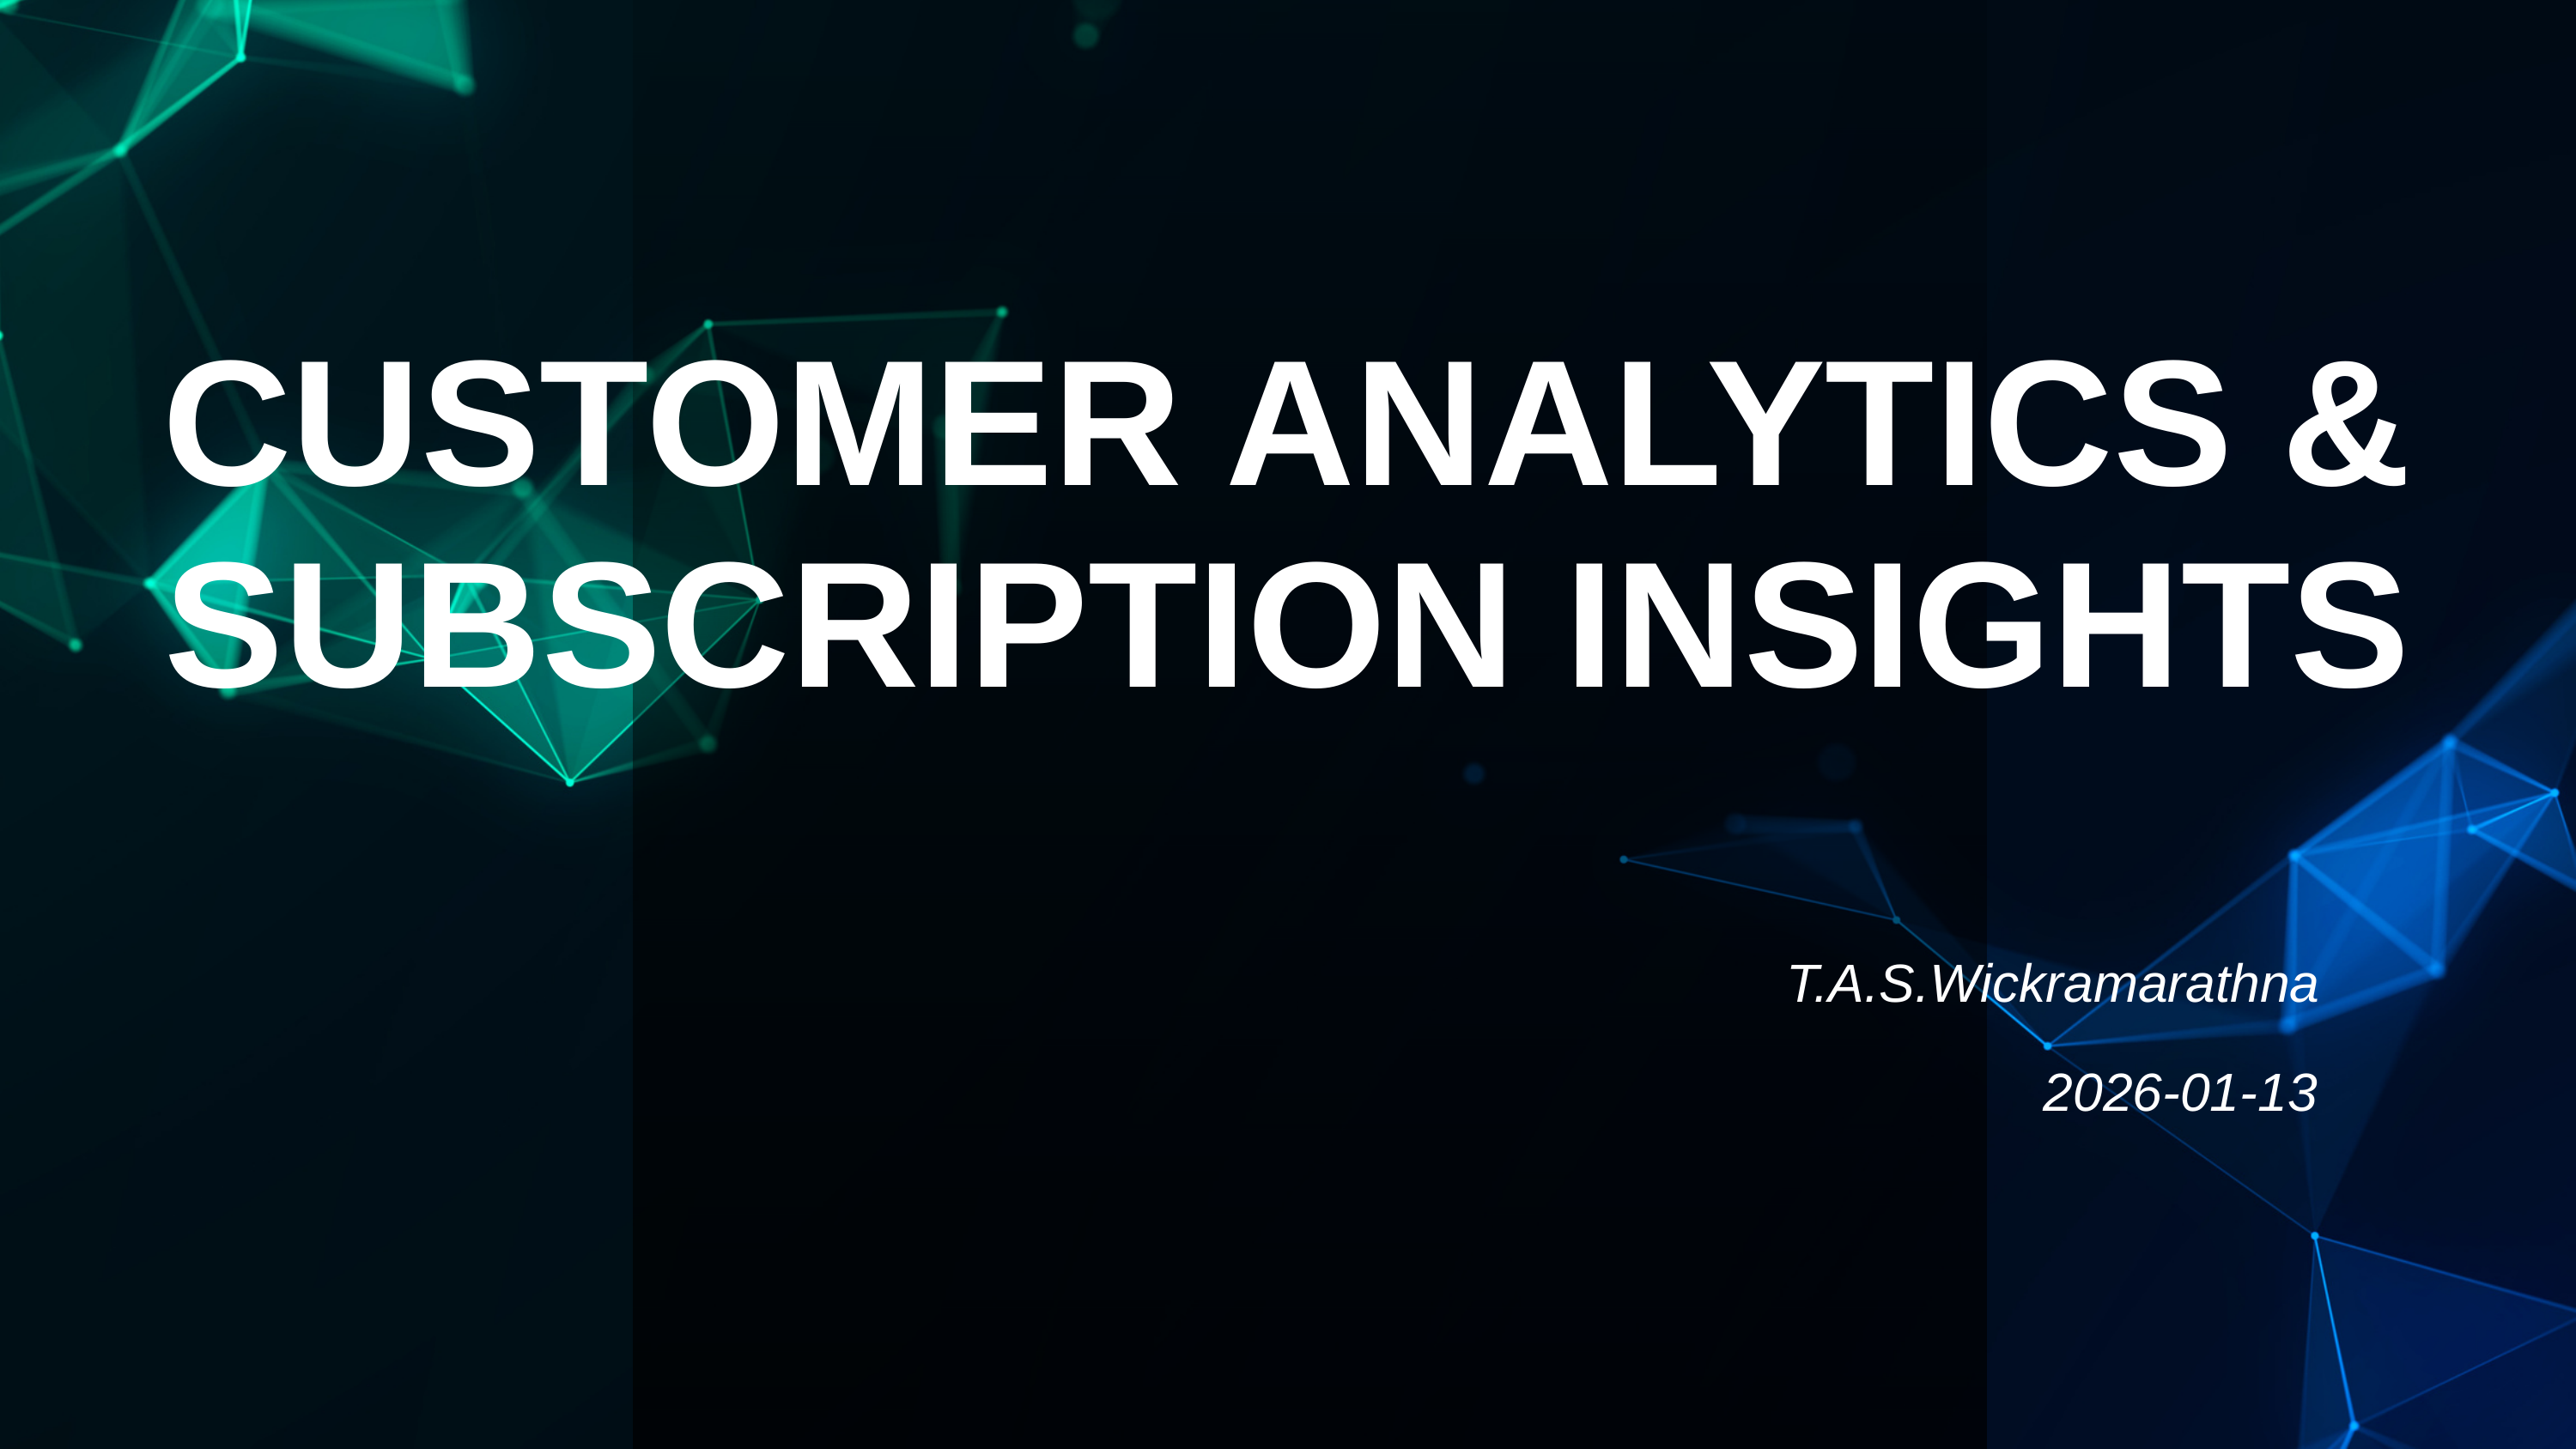

CUSTOMER ANALYTICS & SUBSCRIPTION INSIGHTS
        T.A.S.Wickramarathna
     2026-01-13